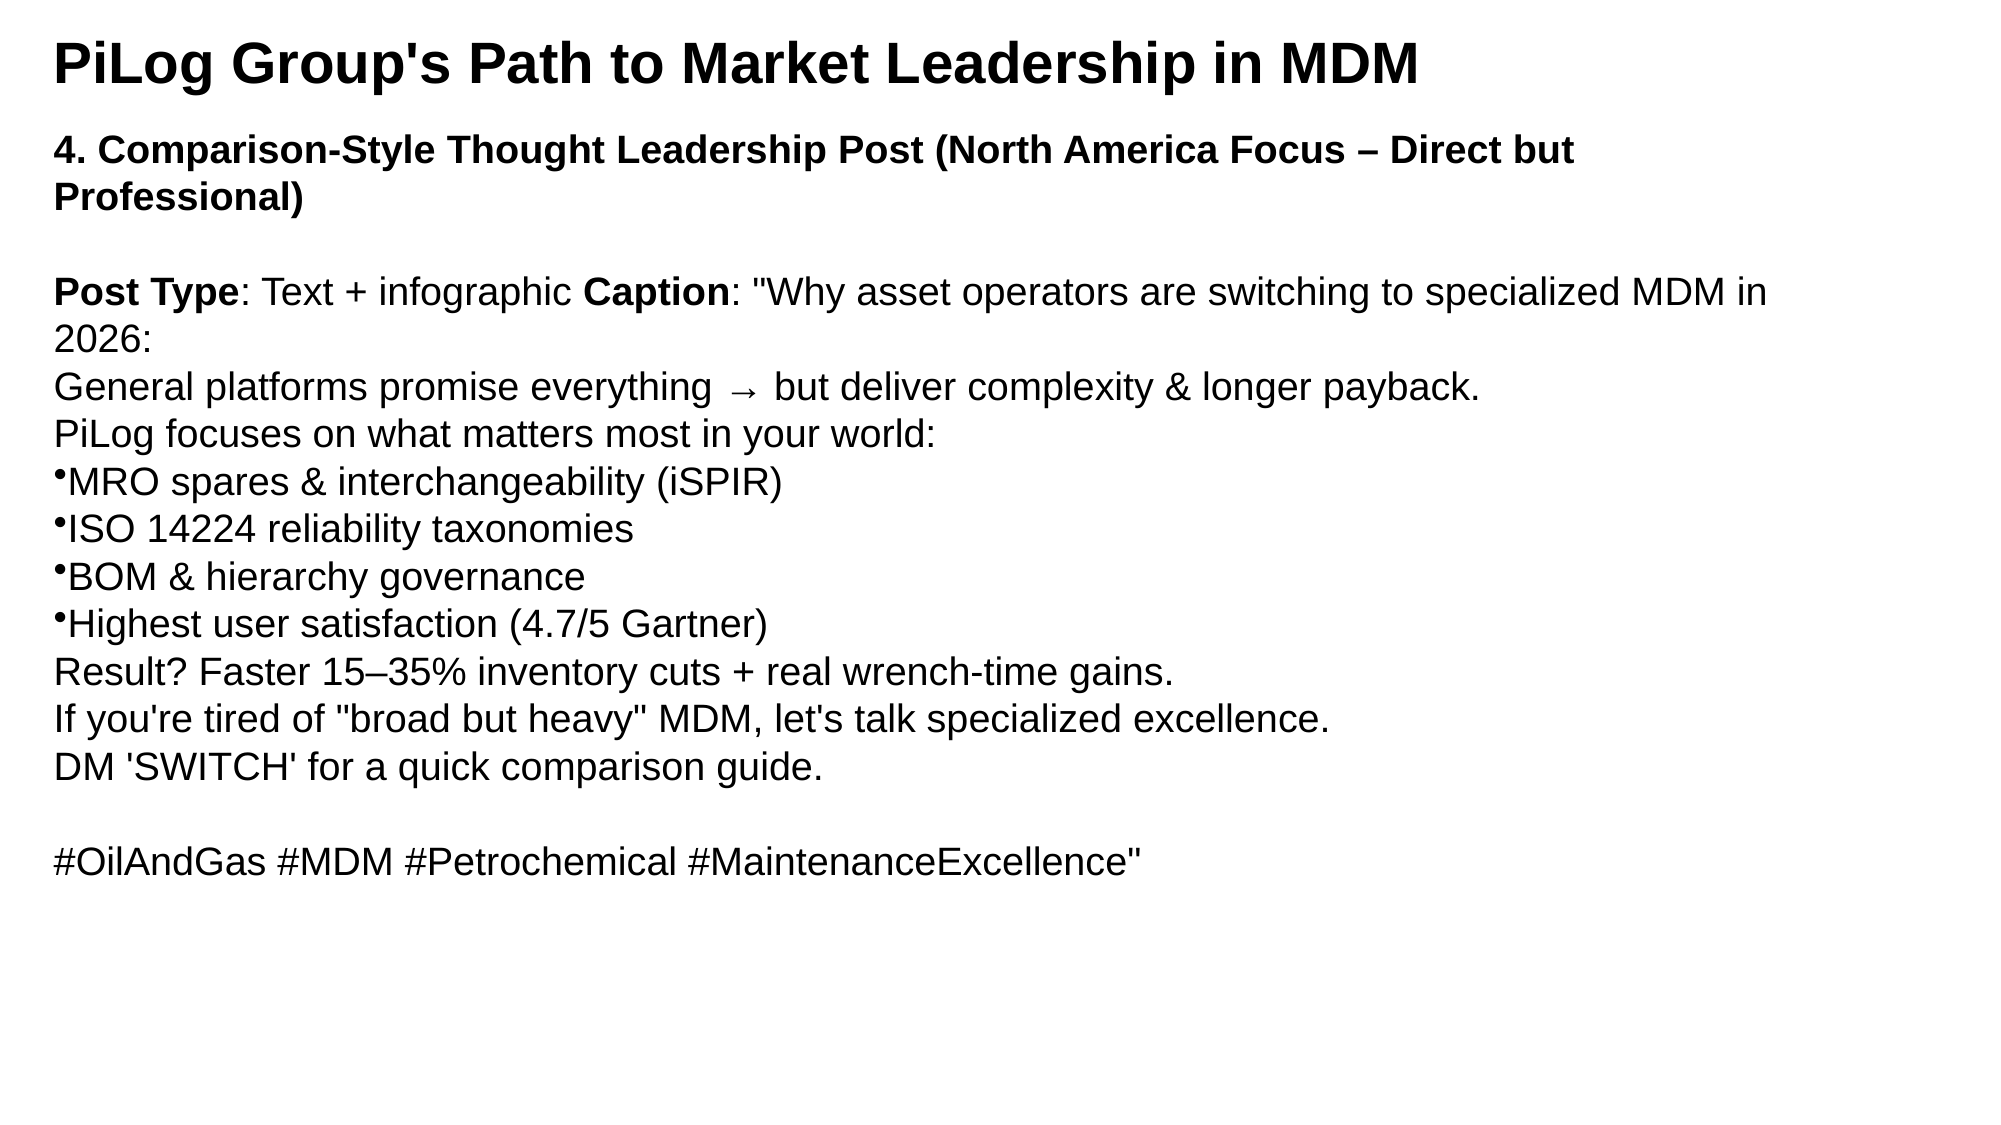

PiLog Group's Path to Market Leadership in MDM
4. Comparison-Style Thought Leadership Post (North America Focus – Direct but Professional)

Post Type: Text + infographic Caption: "Why asset operators are switching to specialized MDM in 2026:
General platforms promise everything → but deliver complexity & longer payback.
PiLog focuses on what matters most in your world:
MRO spares & interchangeability (iSPIR)
ISO 14224 reliability taxonomies
BOM & hierarchy governance
Highest user satisfaction (4.7/5 Gartner)
Result? Faster 15–35% inventory cuts + real wrench-time gains.
If you're tired of "broad but heavy" MDM, let's talk specialized excellence.
DM 'SWITCH' for a quick comparison guide.

#OilAndGas #MDM #Petrochemical #MaintenanceExcellence"